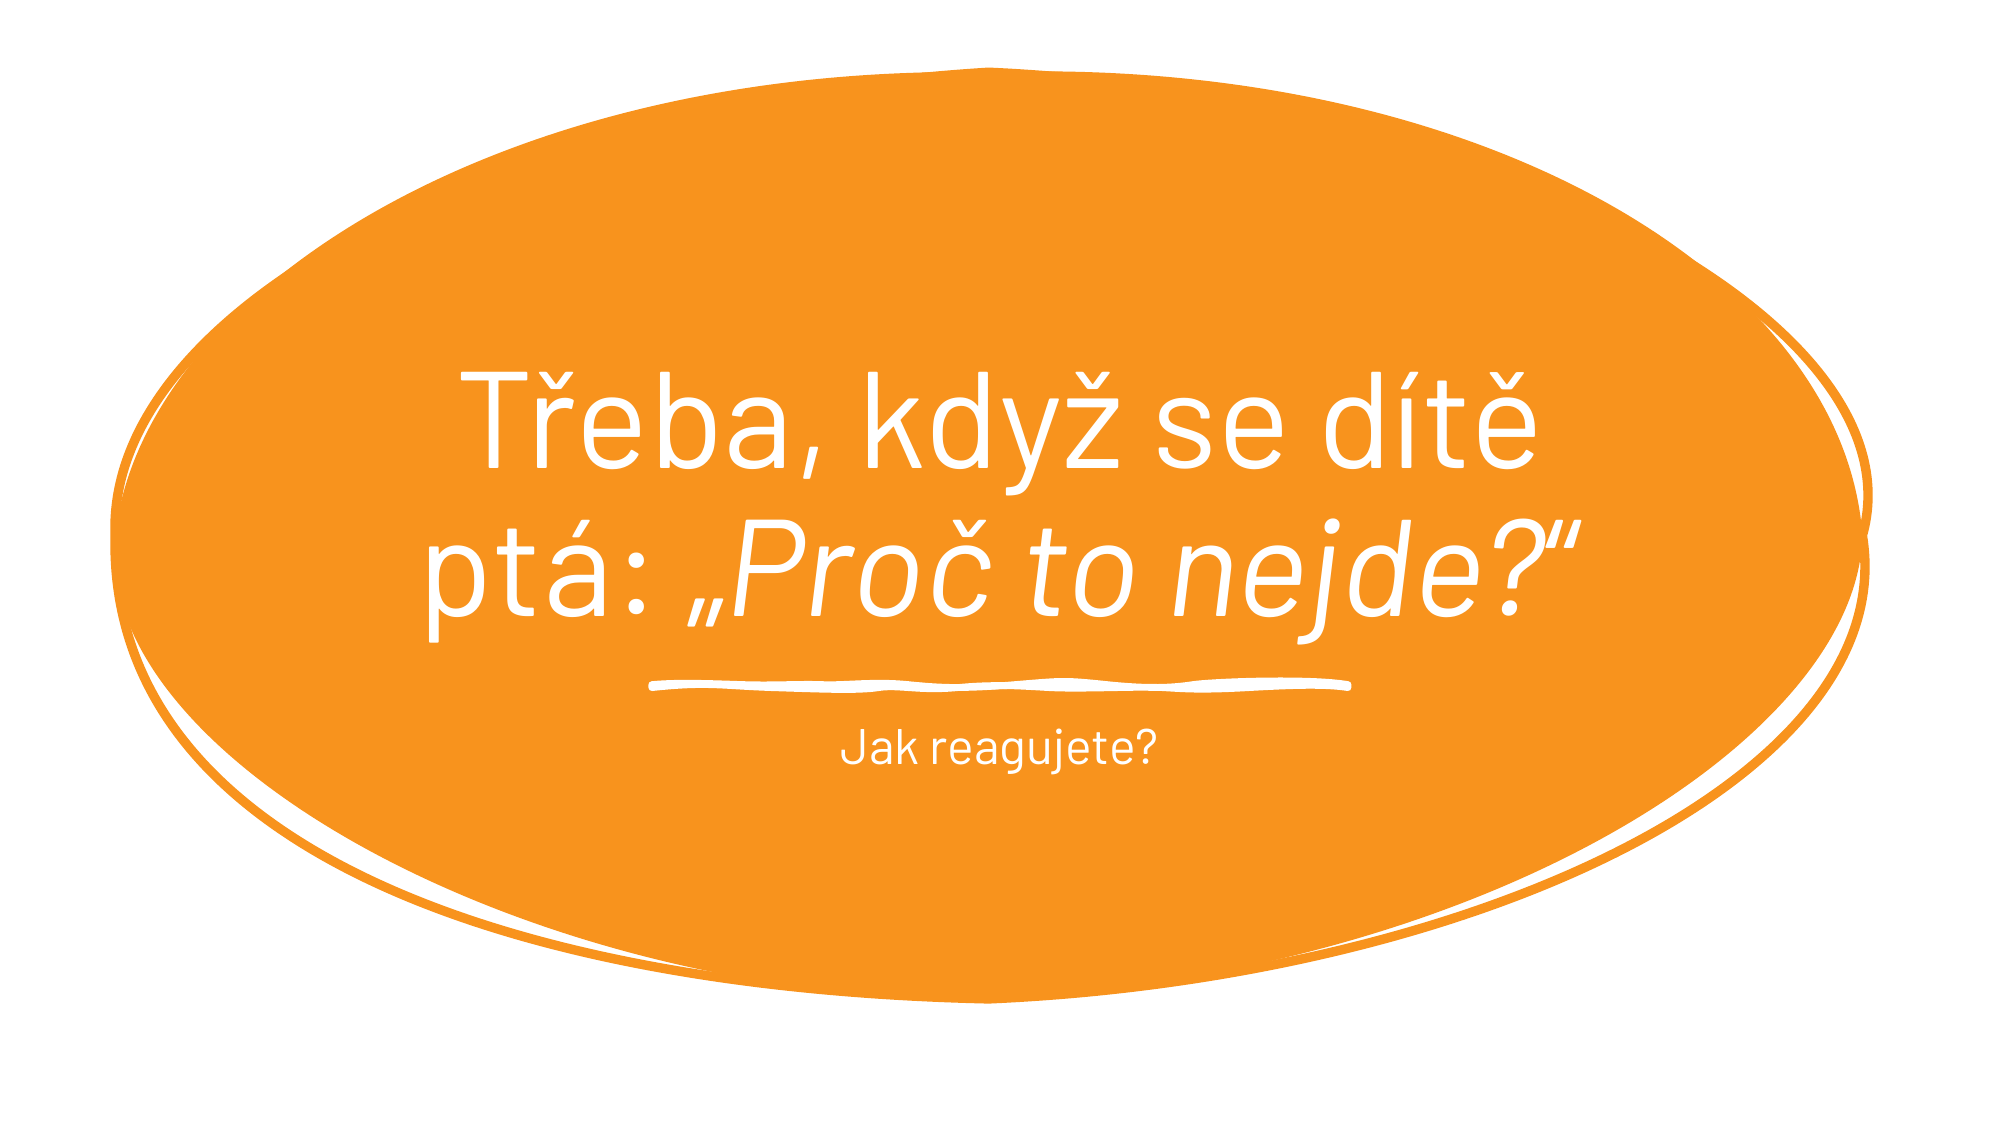

# Třeba, když se dítě ptá: „Proč to nejde?“

Jak reagujete?